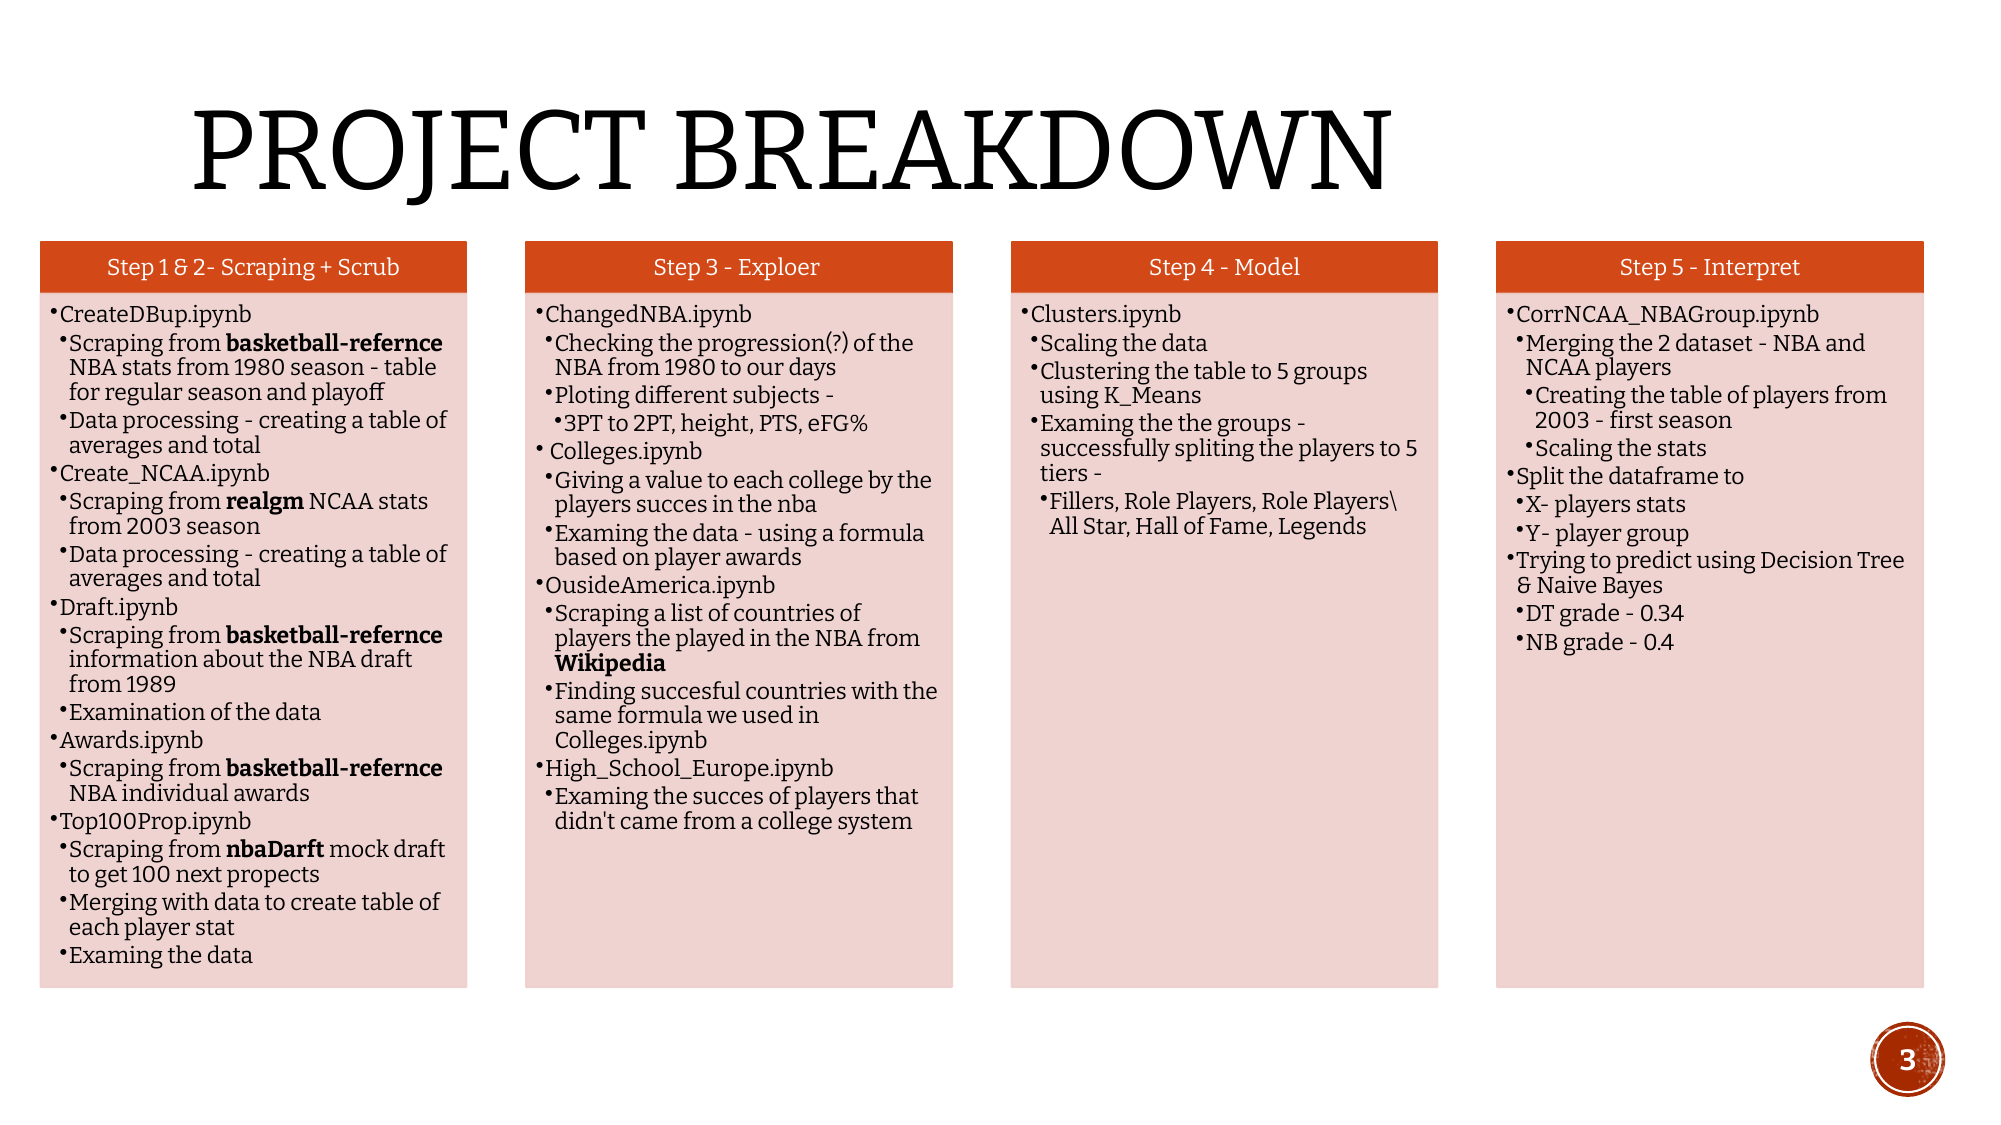

# Project Breakdown
Step 1 & 2- Scraping + Scrub
CreateDBup.ipynb
Scraping from basketball-refernce NBA stats from 1980 season - table for regular season and playoff
Data processing - creating a table of averages and total
Create_NCAA.ipynb
Scraping from realgm NCAA stats from 2003 season
Data processing - creating a table of averages and total
Draft.ipynb
Scraping from basketball-refernce information about the NBA draft from 1989
Examination of the data
Awards.ipynb
Scraping from basketball-refernce NBA individual awards
Top100Prop.ipynb
Scraping from nbaDarft mock draft to get 100 next propects
Merging with data to create table of each player stat
Examing the data
Step 3 - Exploer
ChangedNBA.ipynb
Checking the progression(?) of the NBA from 1980 to our days
Ploting different subjects -
3PT to 2PT, height, PTS, eFG%
 Colleges.ipynb
Giving a value to each college by the players succes in the nba
Examing the data - using a formula based on player awards
OusideAmerica.ipynb
Scraping a list of countries of players the played in the NBA from Wikipedia
Finding succesful countries with the same formula we used in Colleges.ipynb
High_School_Europe.ipynb
Examing the succes of players that didn't came from a college system
Step 4 - Model
Clusters.ipynb
Scaling the data
Clustering the table to 5 groups using K_Means
Examing the the groups - successfully spliting the players to 5 tiers -
Fillers, Role Players, Role Players\All Star, Hall of Fame, Legends
Step 5 - Interpret
CorrNCAA_NBAGroup.ipynb
Merging the 2 dataset - NBA and NCAA players
Creating the table of players from 2003 - first season
Scaling the stats
Split the dataframe to
X- players stats
Y- player group
Trying to predict using Decision Tree & Naive Bayes
DT grade - 0.34
NB grade - 0.4

3